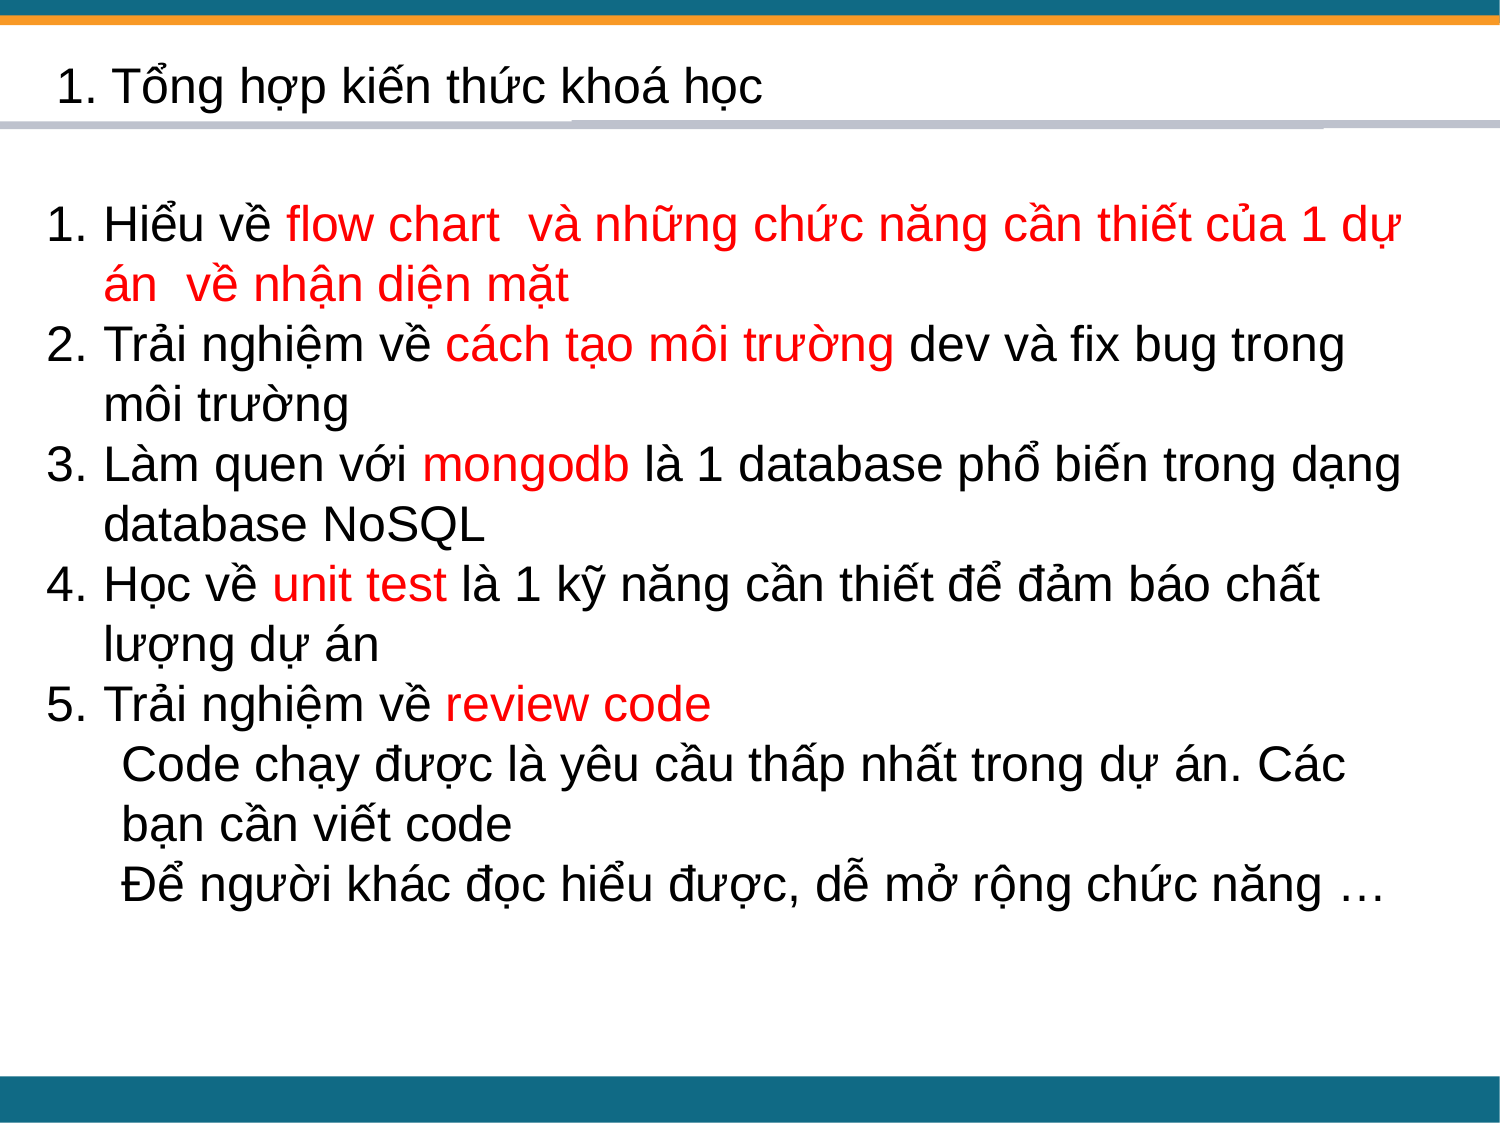

1. Tổng hợp kiến thức khoá học

Hiểu về flow chart  và những chức năng cần thiết của 1 dự án  về nhận diện mặt
Trải nghiệm về cách tạo môi trường dev và fix bug trong môi trường
Làm quen với mongodb là 1 database phổ biến trong dạng database NoSQL
Học về unit test là 1 kỹ năng cần thiết để đảm báo chất lượng dự án
Trải nghiệm về review code
Code chạy được là yêu cầu thấp nhất trong dự án. Các bạn cần viết code
Để người khác đọc hiểu được, dễ mở rộng chức năng …